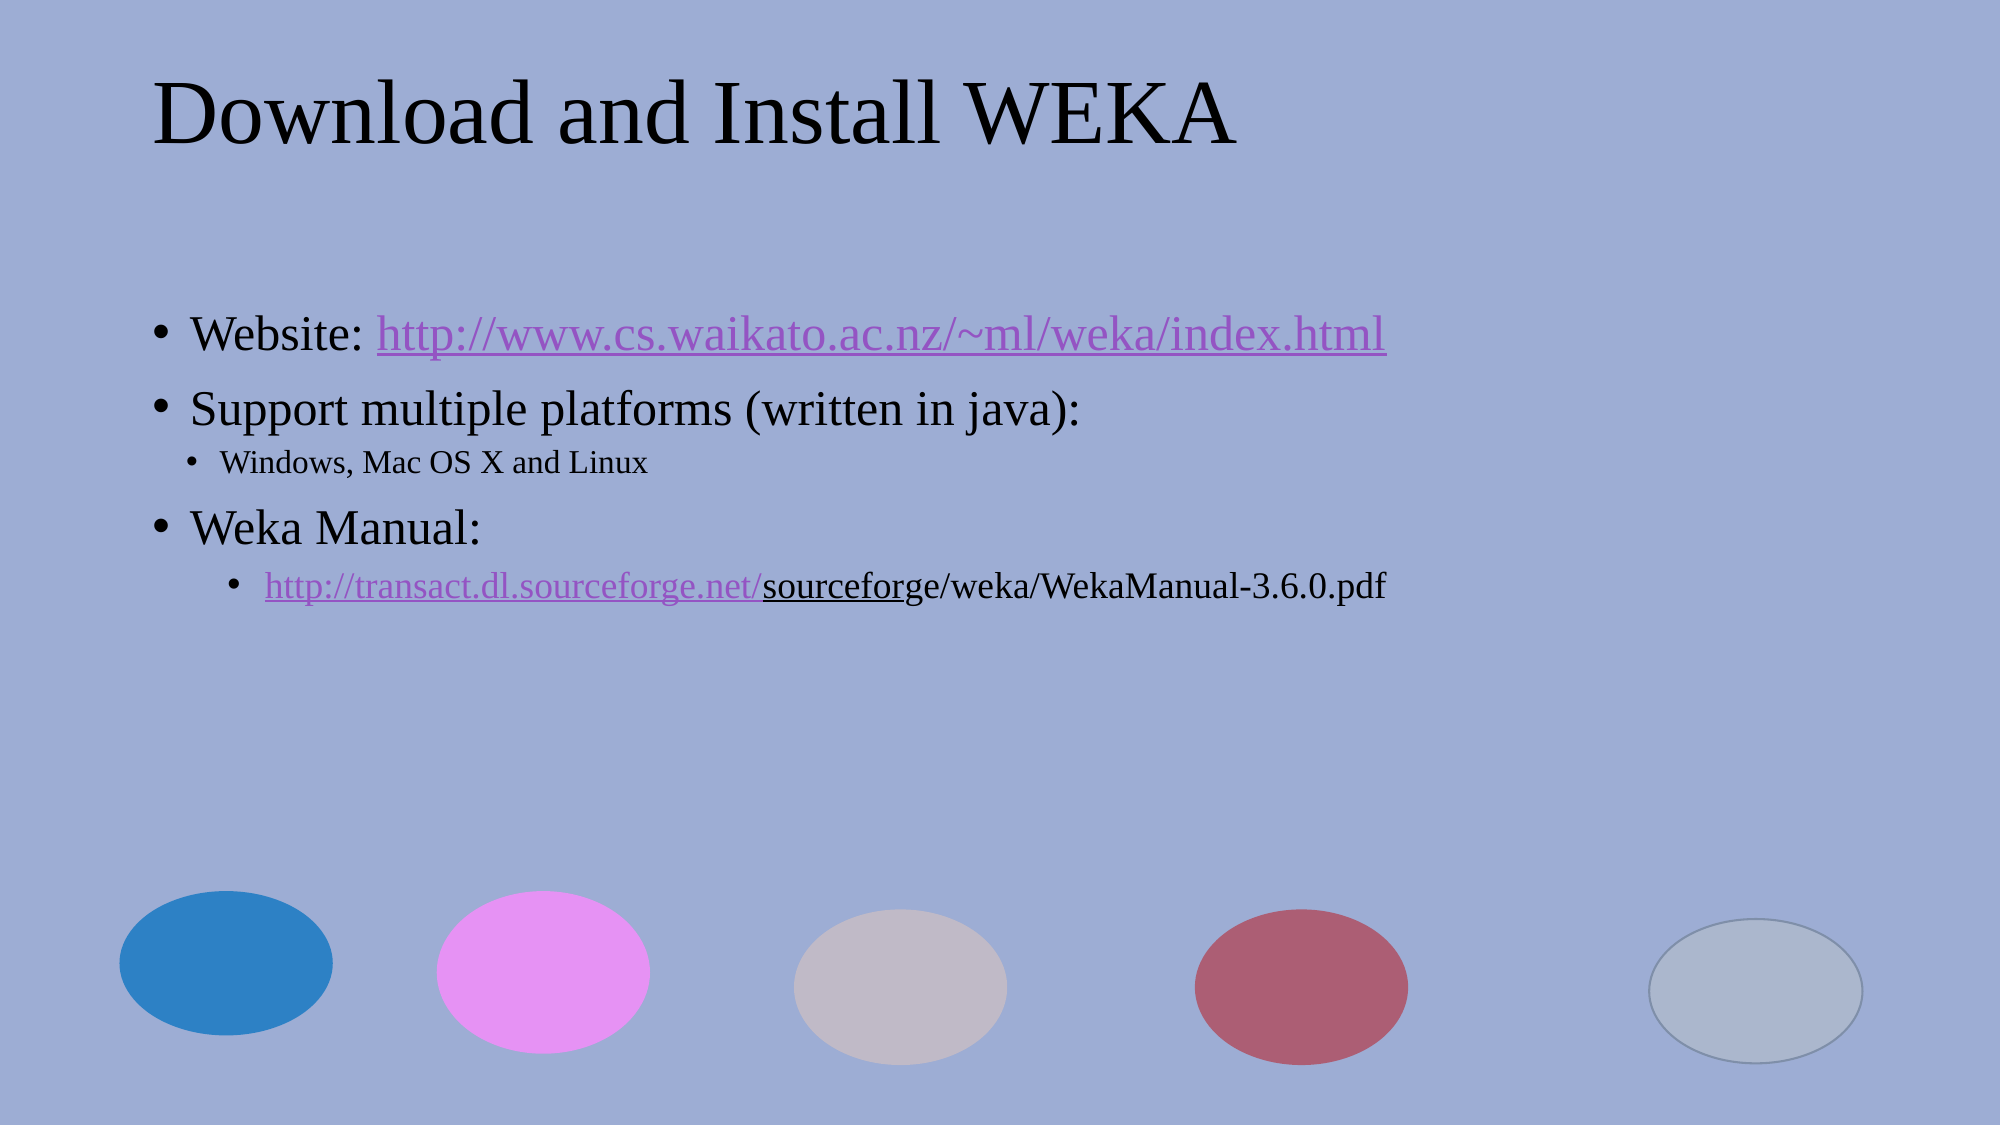

# Download and Install WEKA
Website: http://www.cs.waikato.ac.nz/~ml/weka/index.html
Support multiple platforms (written in java):
Windows, Mac OS X and Linux
Weka Manual:
http://transact.dl.sourceforge.net/sourceforge/weka/WekaManual-3.6.0.pdf